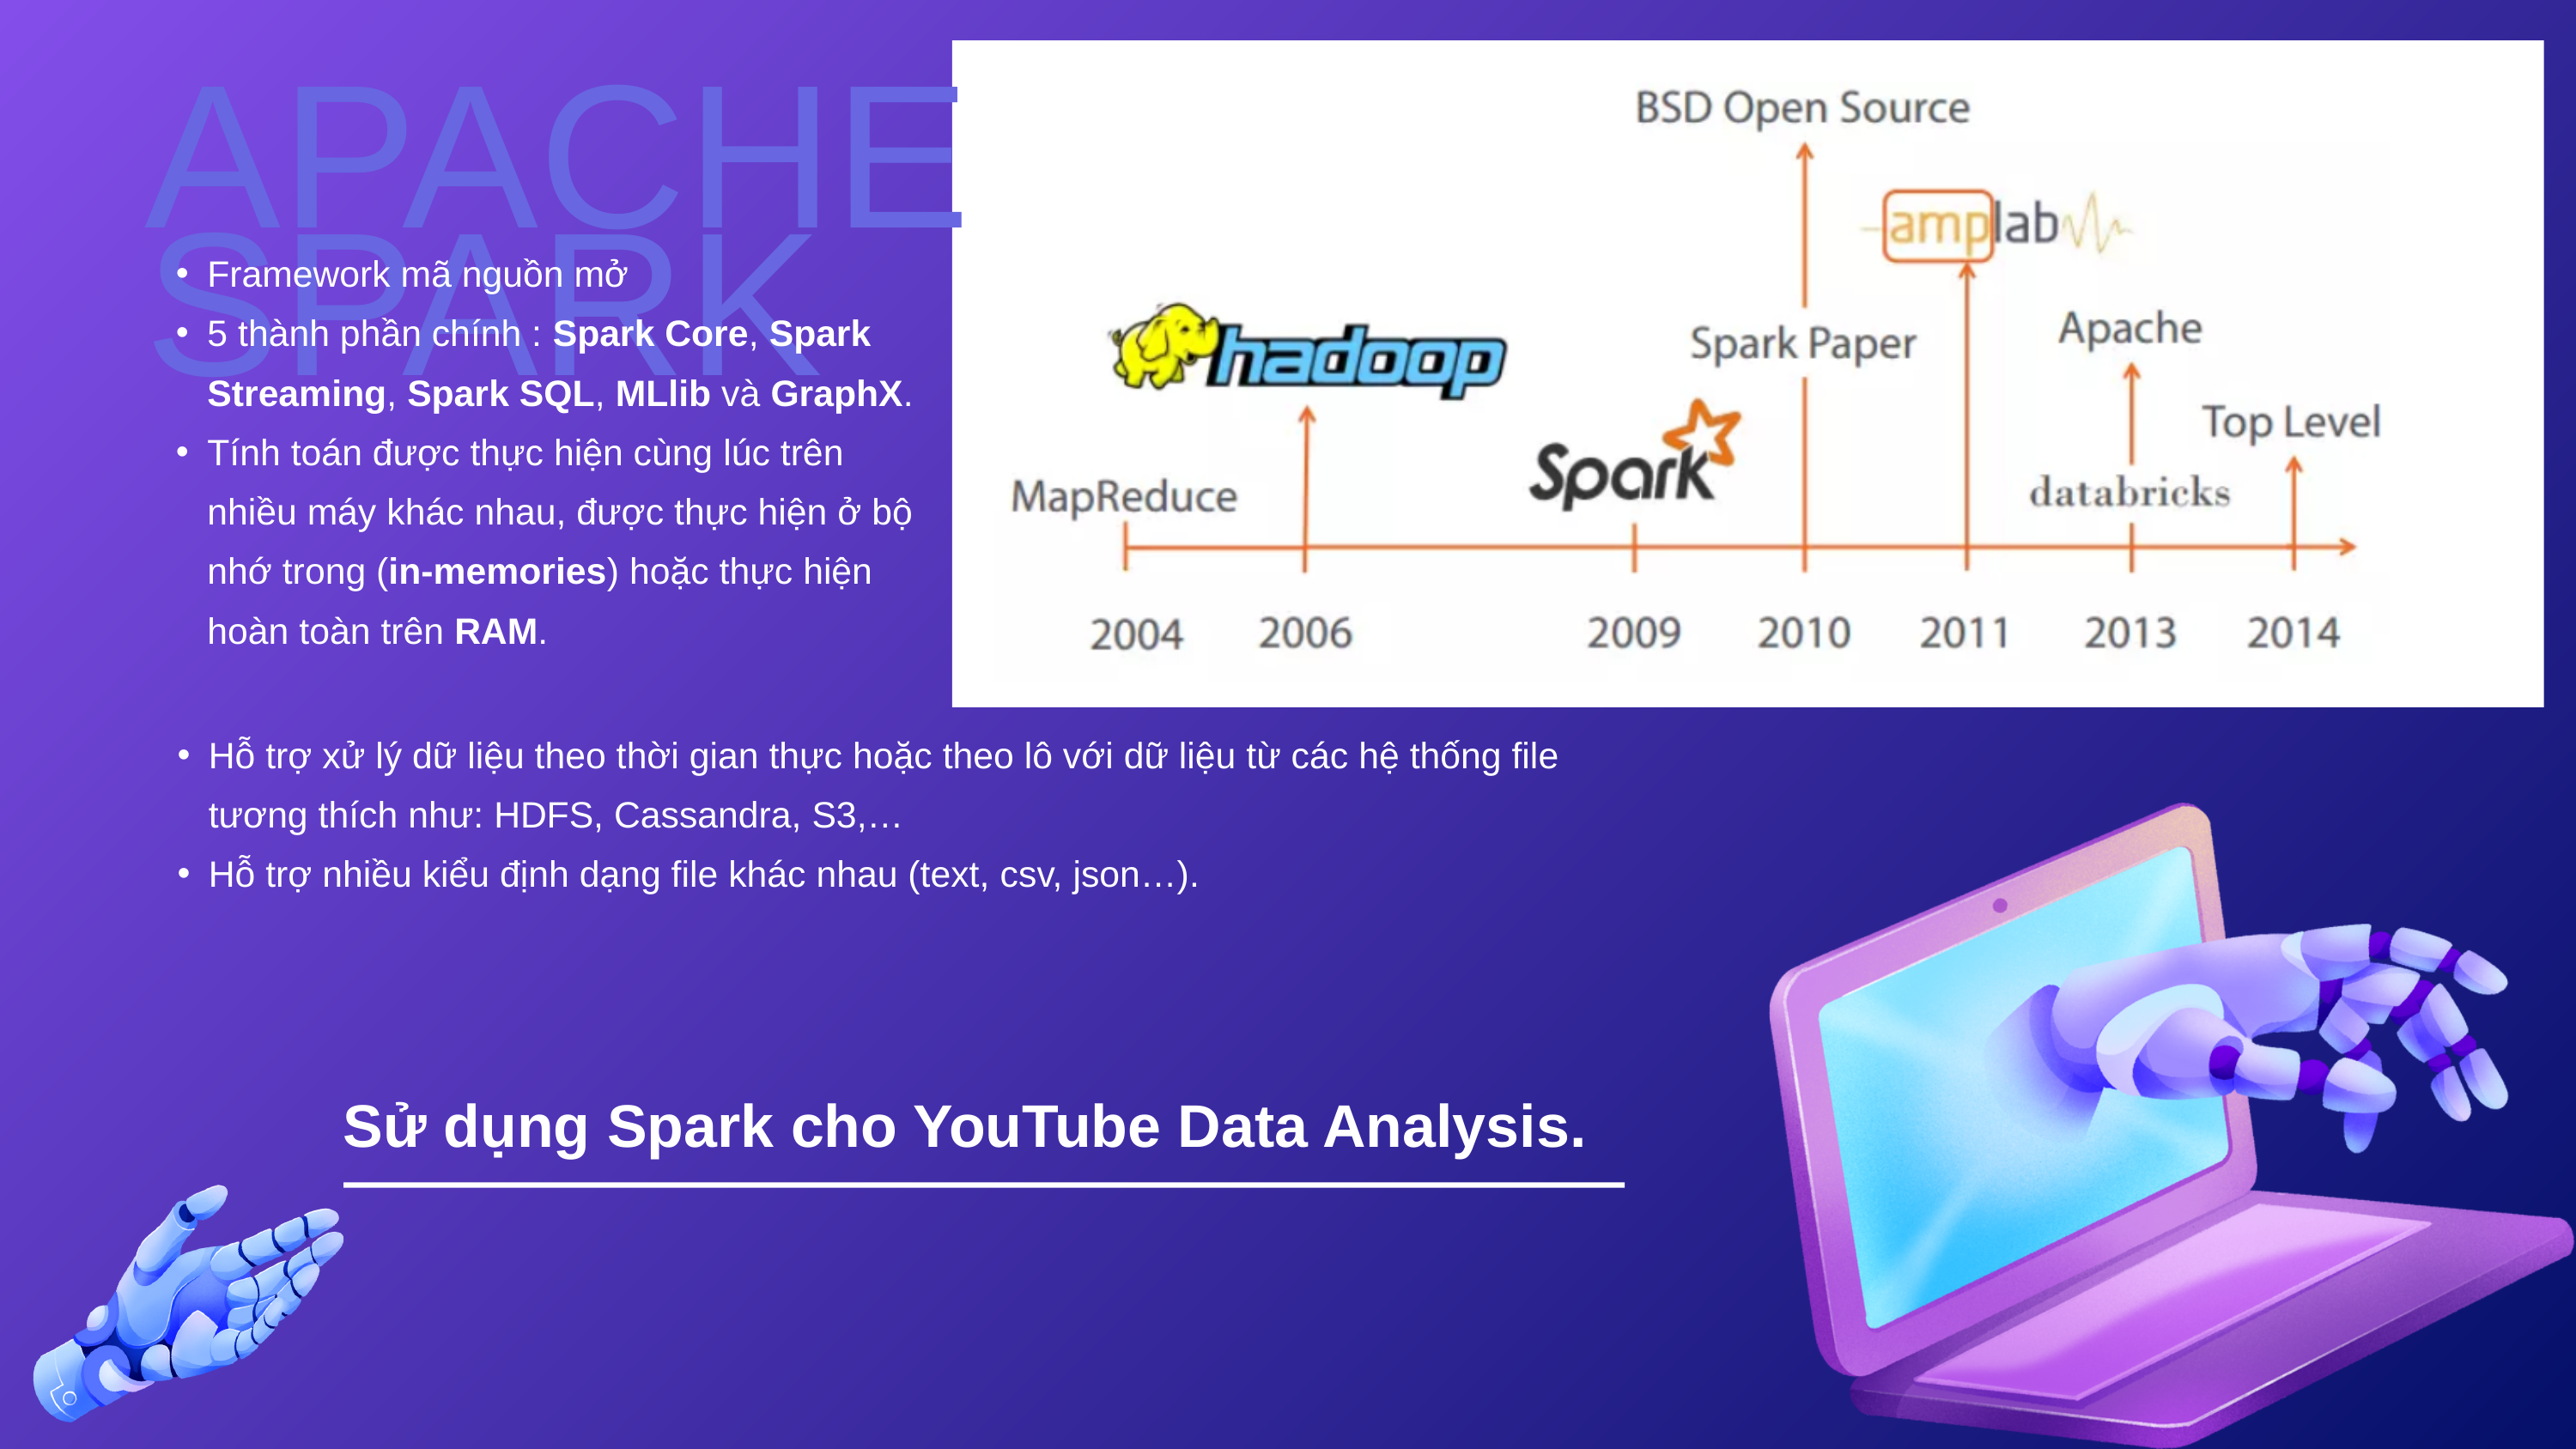

APACHE SPARK
Framework mã nguồn mở
5 thành phần chính : Spark Core, Spark Streaming, Spark SQL, MLlib và GraphX.
Tính toán được thực hiện cùng lúc trên nhiều máy khác nhau, được thực hiện ở bộ nhớ trong (in-memories) hoặc thực hiện hoàn toàn trên RAM.
Hỗ trợ xử lý dữ liệu theo thời gian thực hoặc theo lô với dữ liệu từ các hệ thống file tương thích như: HDFS, Cassandra, S3,…
Hỗ trợ nhiều kiểu định dạng file khác nhau (text, csv, json…).

Sử dụng Spark cho YouTube Data Analysis.